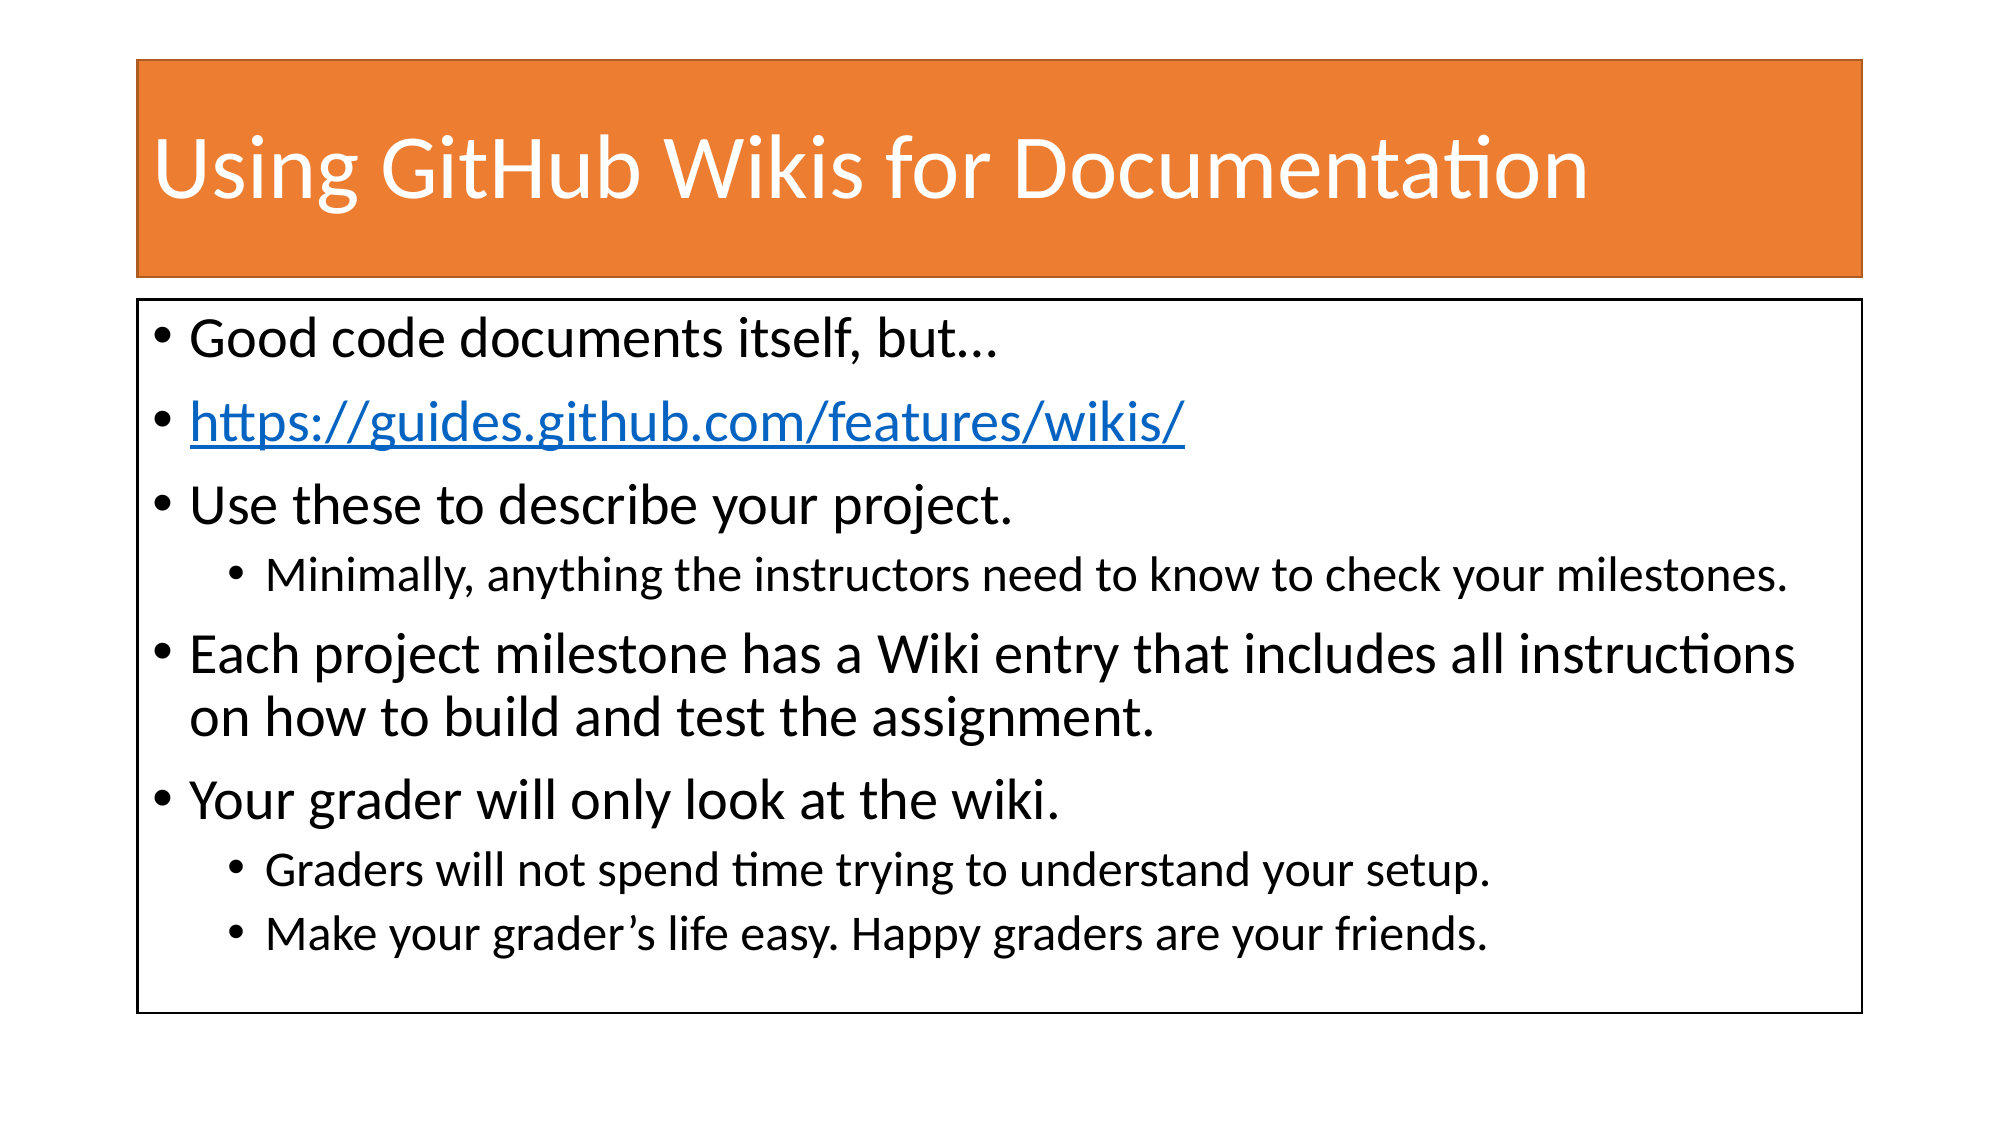

# Using GitHub Wikis for Documentation
Good code documents itself, but…
https://guides.github.com/features/wikis/
Use these to describe your project.
Minimally, anything the instructors need to know to check your milestones.
Each project milestone has a Wiki entry that includes all instructions on how to build and test the assignment.
Your grader will only look at the wiki.
Graders will not spend time trying to understand your setup.
Make your grader’s life easy. Happy graders are your friends.